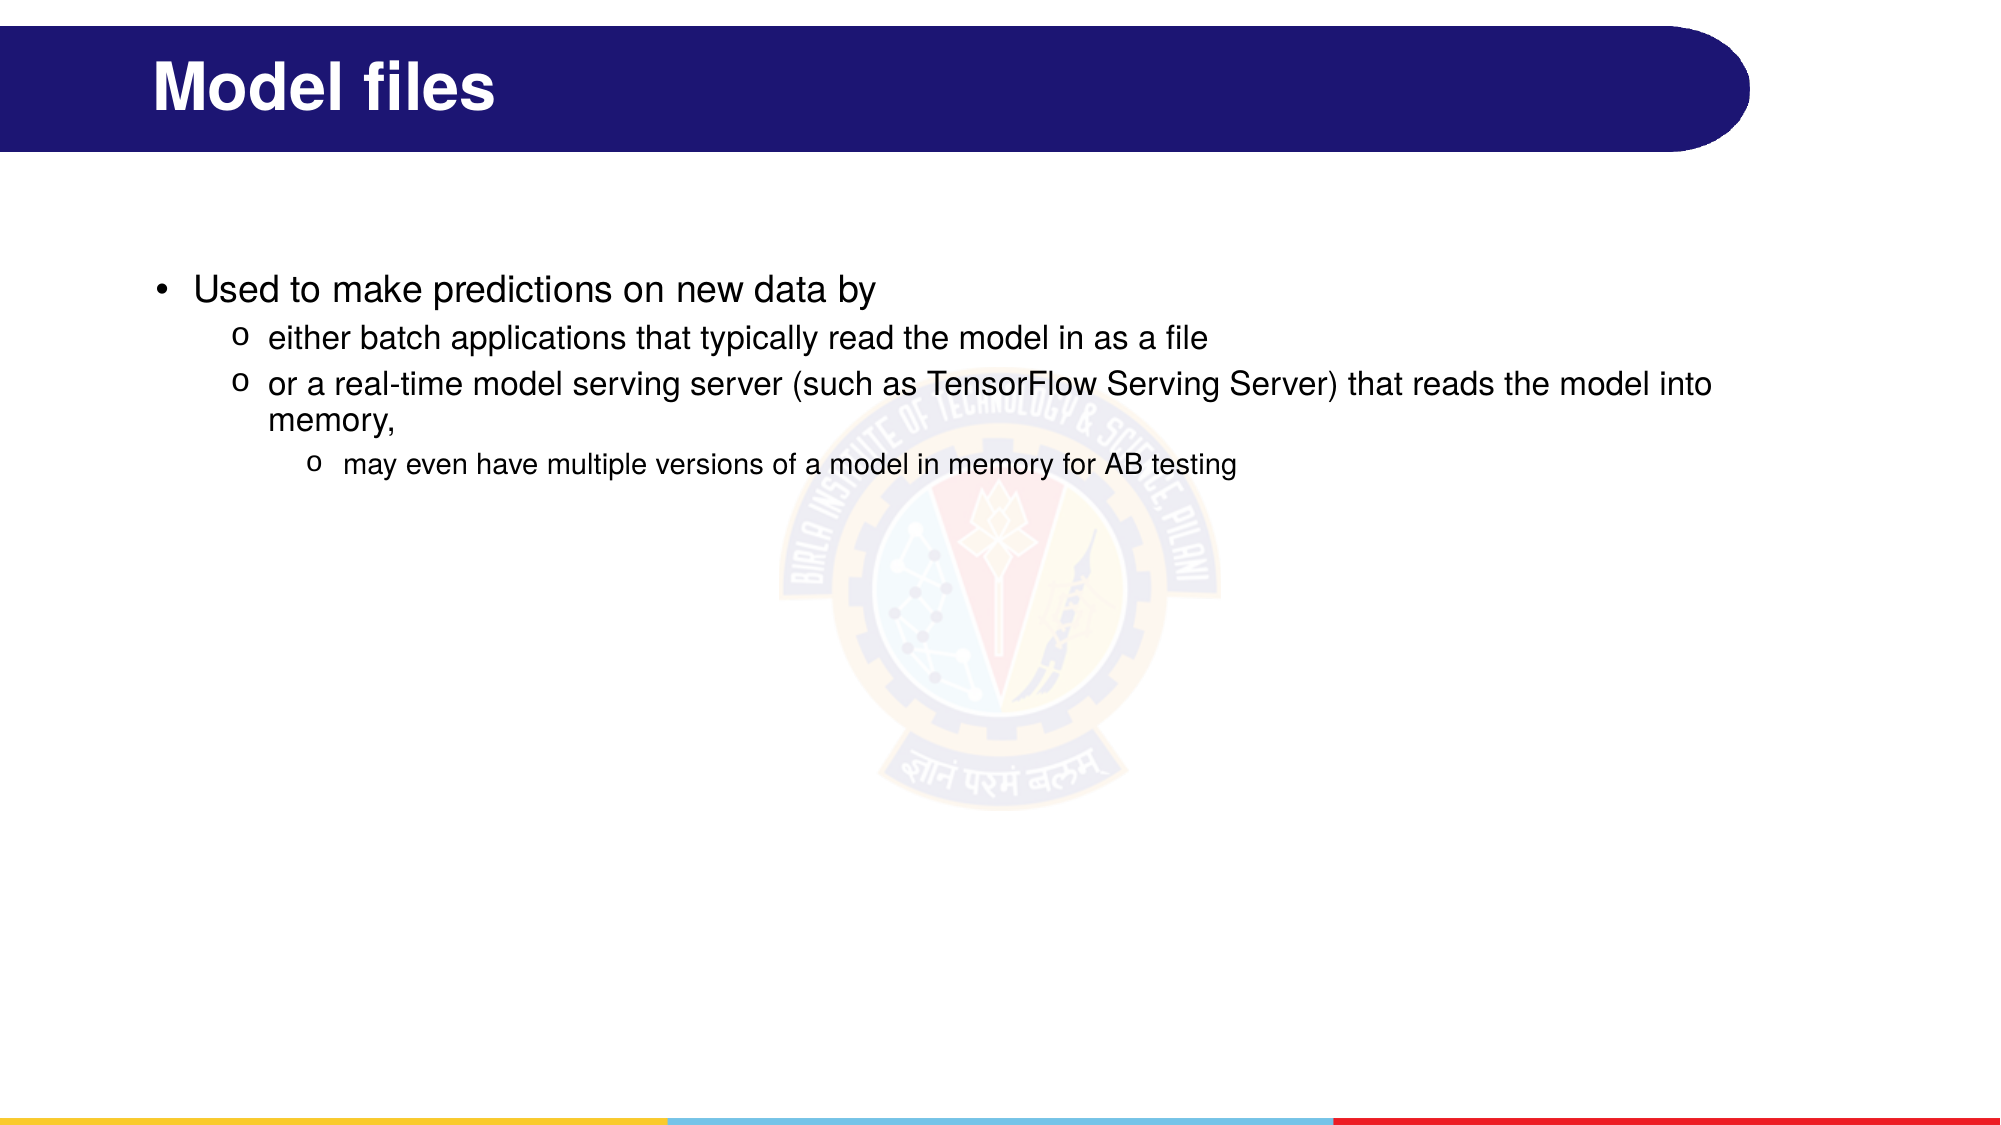

# Model files

Used to make predictions on new data by
either batch applications that typically read the model in as a file
or a real-time model serving server (such as TensorFlow Serving Server) that reads the model into memory,
may even have multiple versions of a model in memory for AB testing